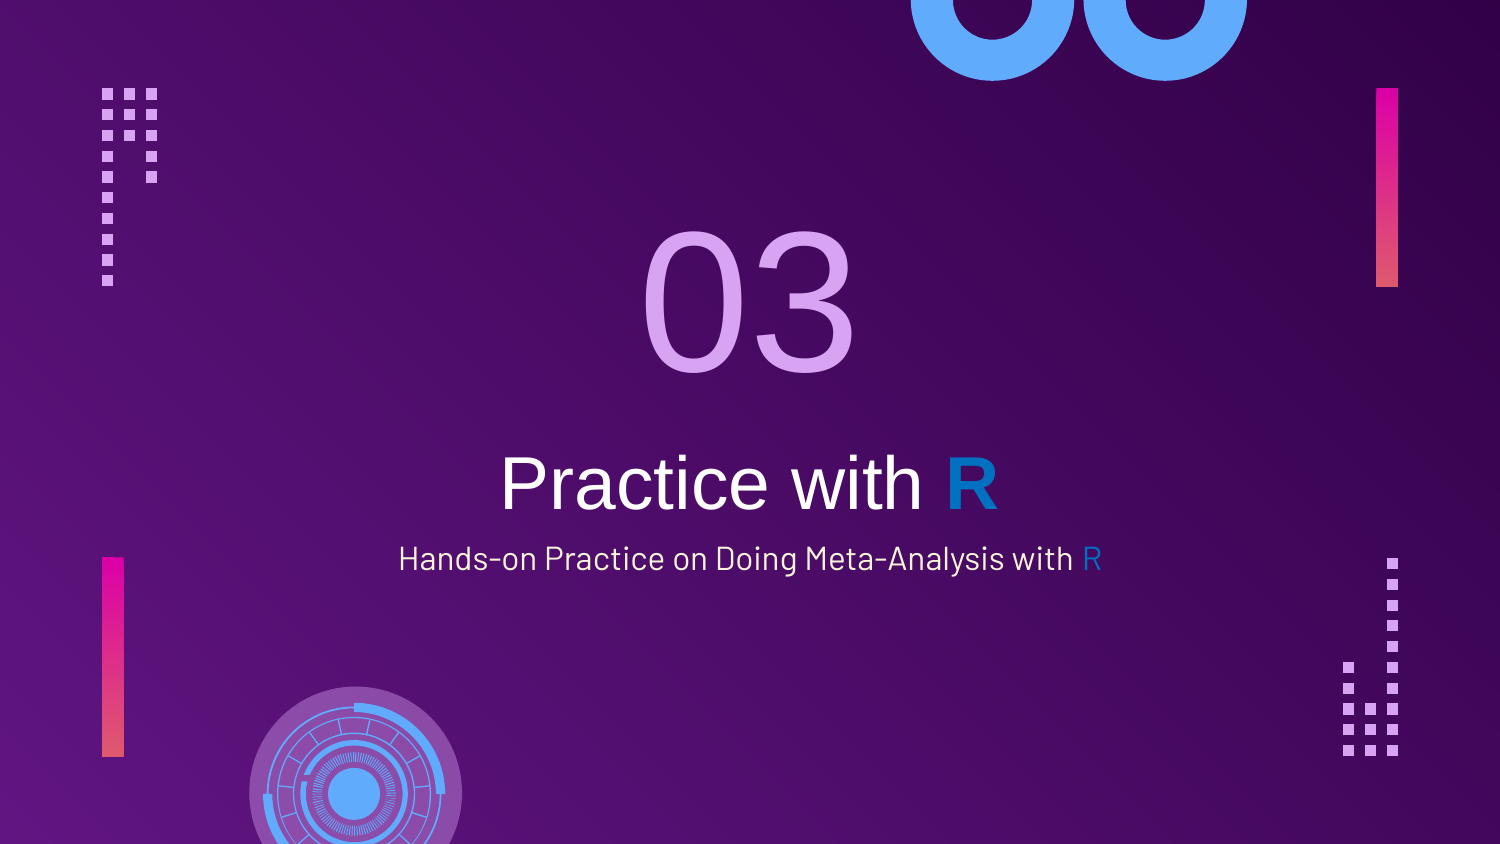

03
# Practice with R
Hands-on Practice on Doing Meta-Analysis with R